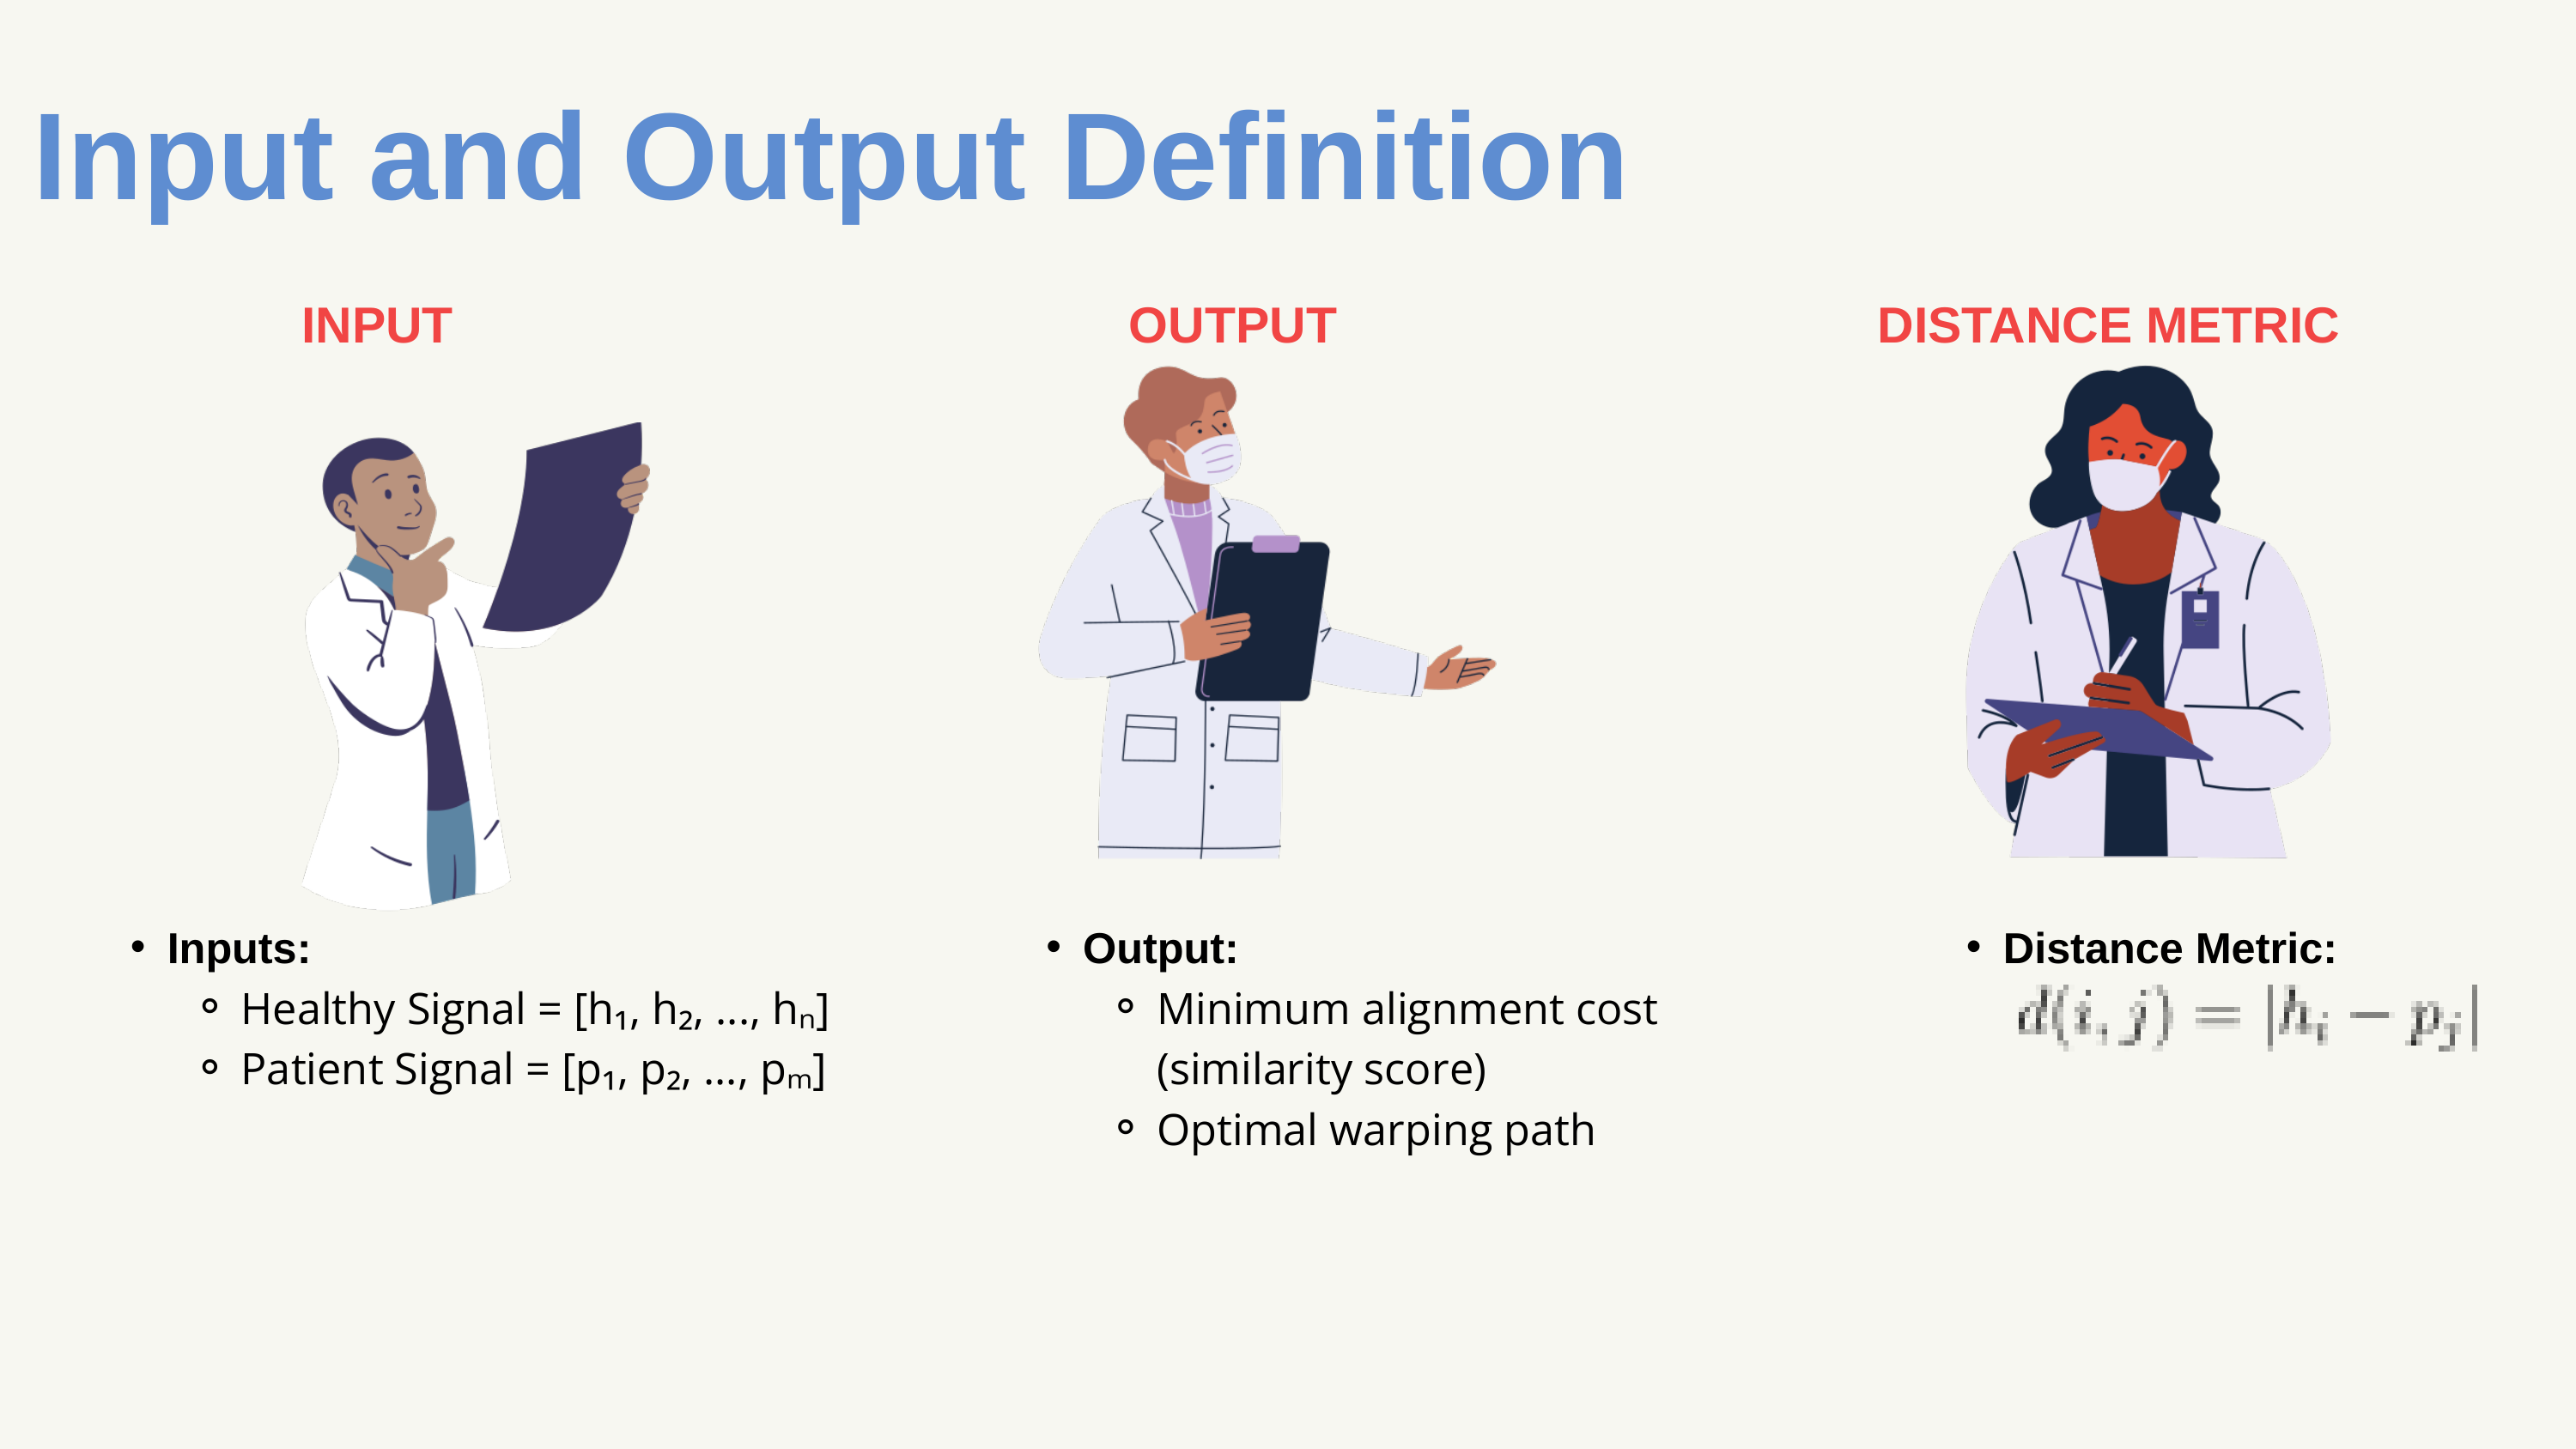

Input and Output Definition
INPUT
OUTPUT
DISTANCE METRIC

Inputs:
Healthy Signal = [h₁, h₂, ..., hₙ]
Patient Signal = [p₁, p₂, ..., pₘ]

Output:
Minimum alignment cost (similarity score)
Optimal warping path

Distance Metric: